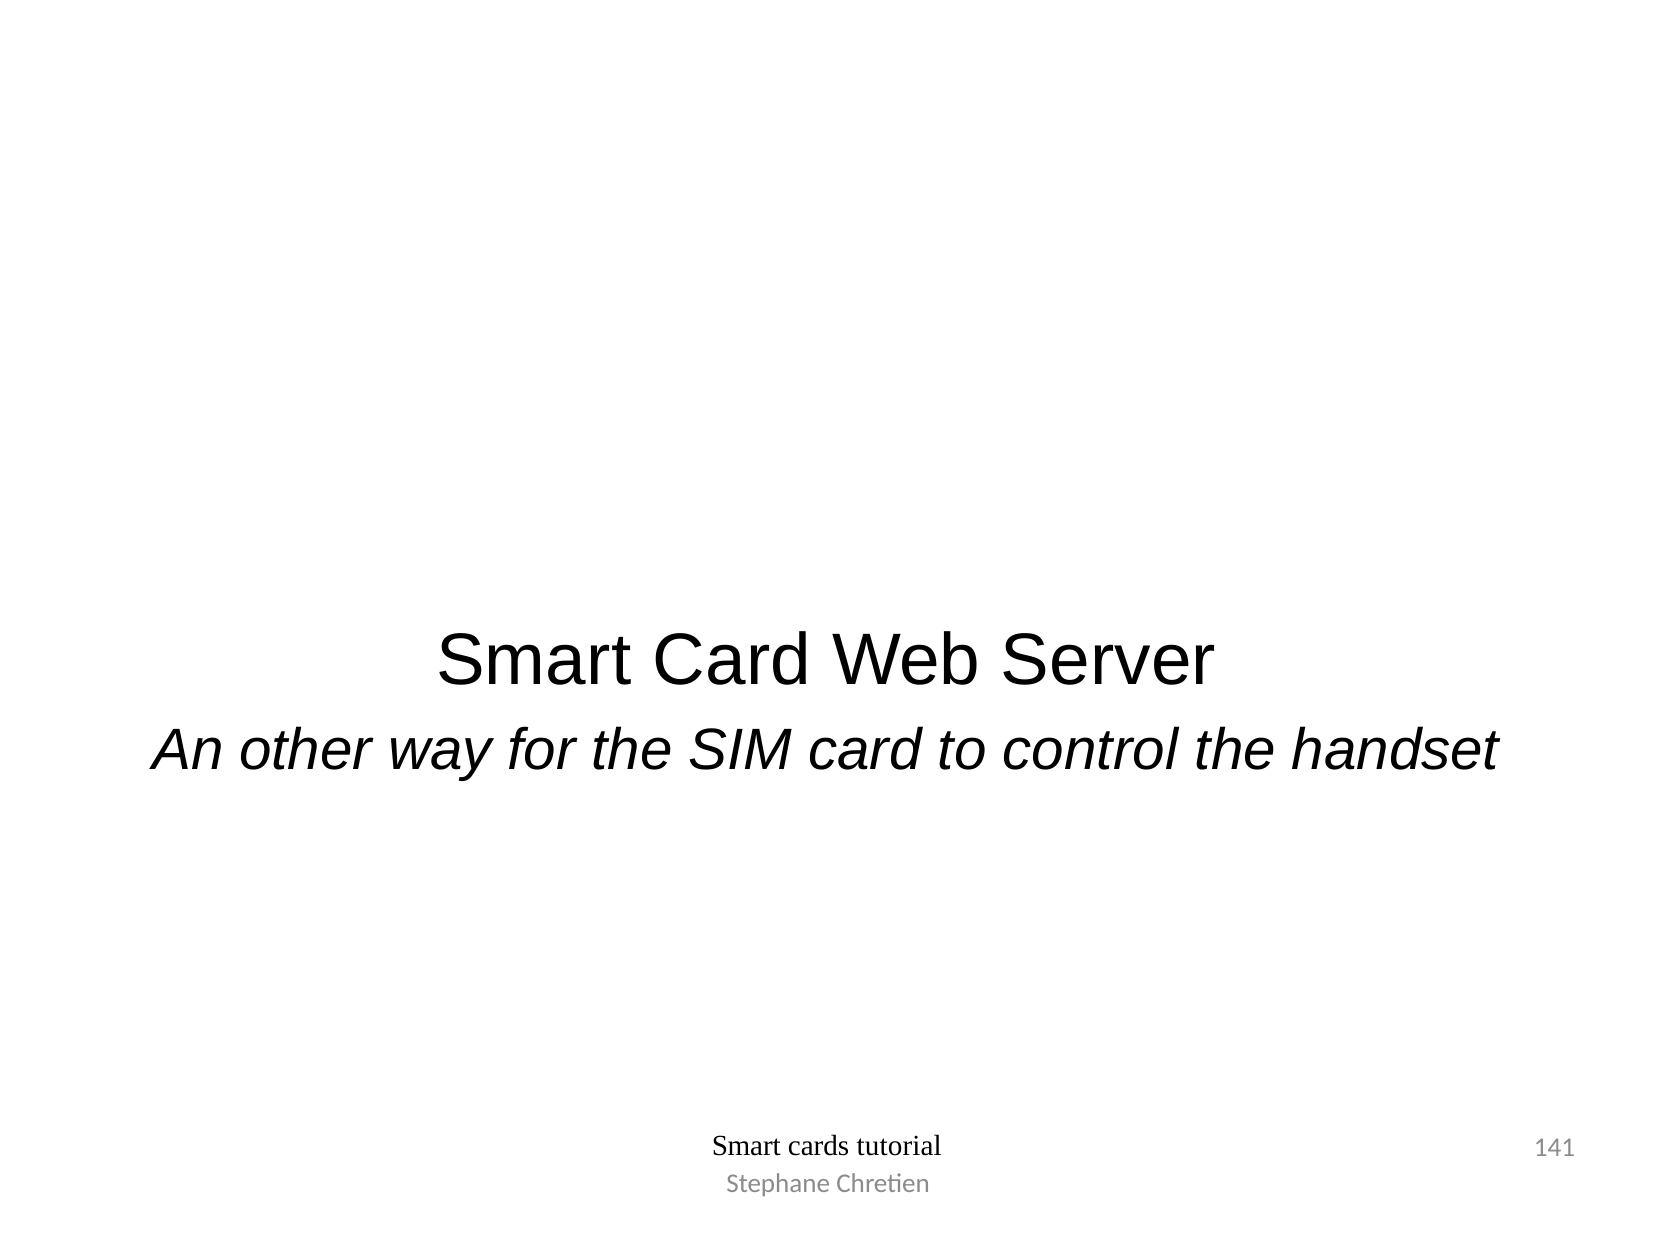

Smart Card Web Server
An other way for the SIM card to control the handset
141
Smart cards tutorial
Stephane Chretien